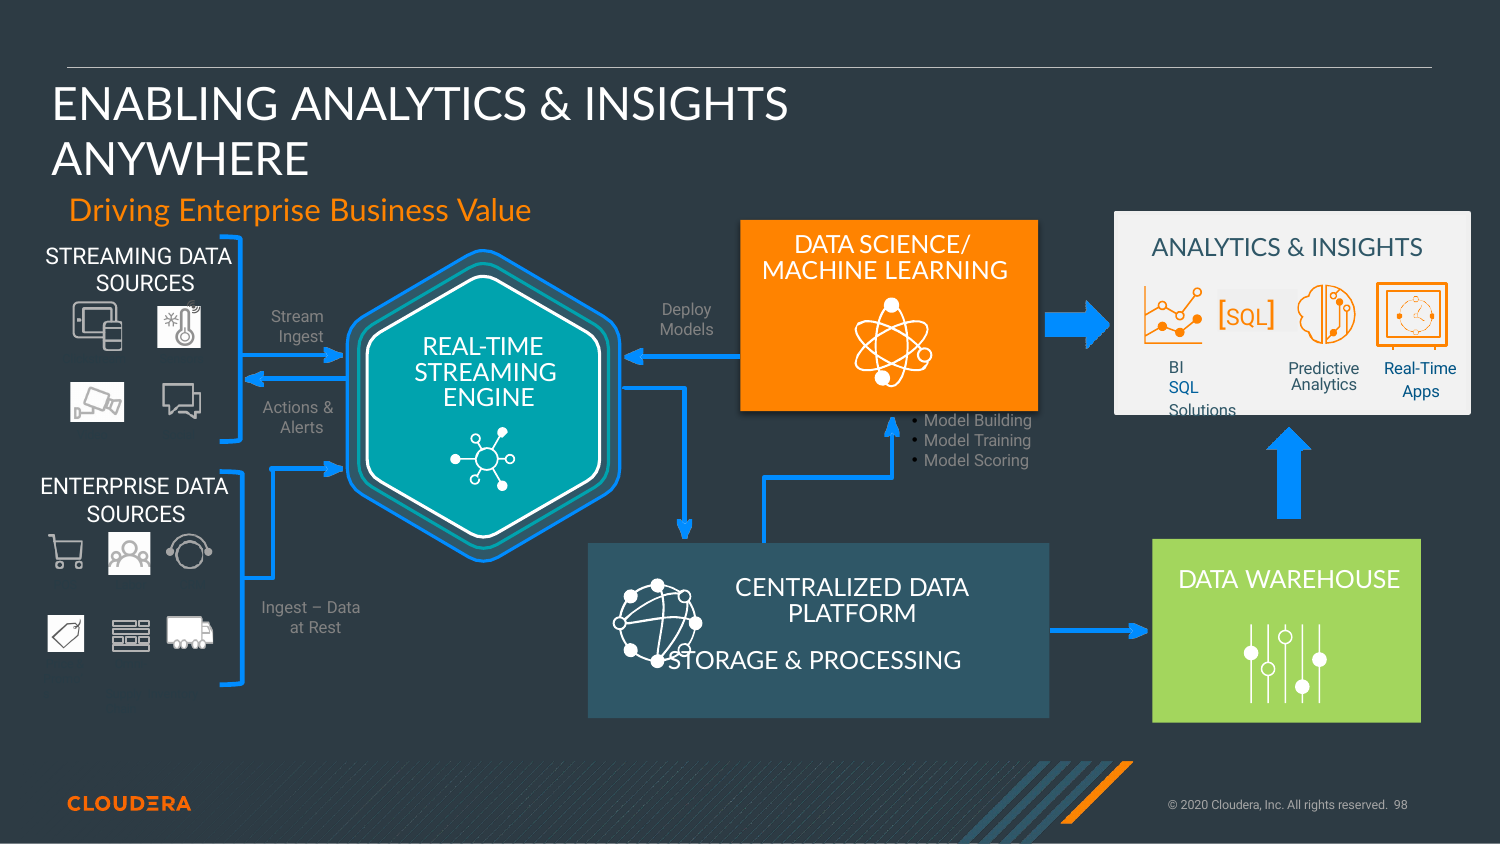

# ENABLING ANALYTICS & INSIGHTS ANYWHERE
Driving Enterprise Business Value

DATA SCIENCE/  MACHINE LEARNING
ANALYTICS & INSIGHTS

STREAMING DATA  SOURCES

[SQL]
Deploy  Models

Stream  Ingest
REAL-TIME  STREAMING  ENGINE
Clickstream
Sensors
BI	SQL
Solutions
Predictive	Real-Time

Analytics
Apps

Actions &  Alerts
Model Building
Model Training
Model Scoring
Social
Video

ENTERPRISE DATA  SOURCES

DATA WAREHOUSE

CENTRALIZED DATA  PLATFORM
STORAGE & PROCESSING
POS
Labor	CRM
Ingest – Data  at Rest

Price &  Promo’s
Omni-	Supply  Inventory Chain
© 2020 Cloudera, Inc. All rights reserved. 98